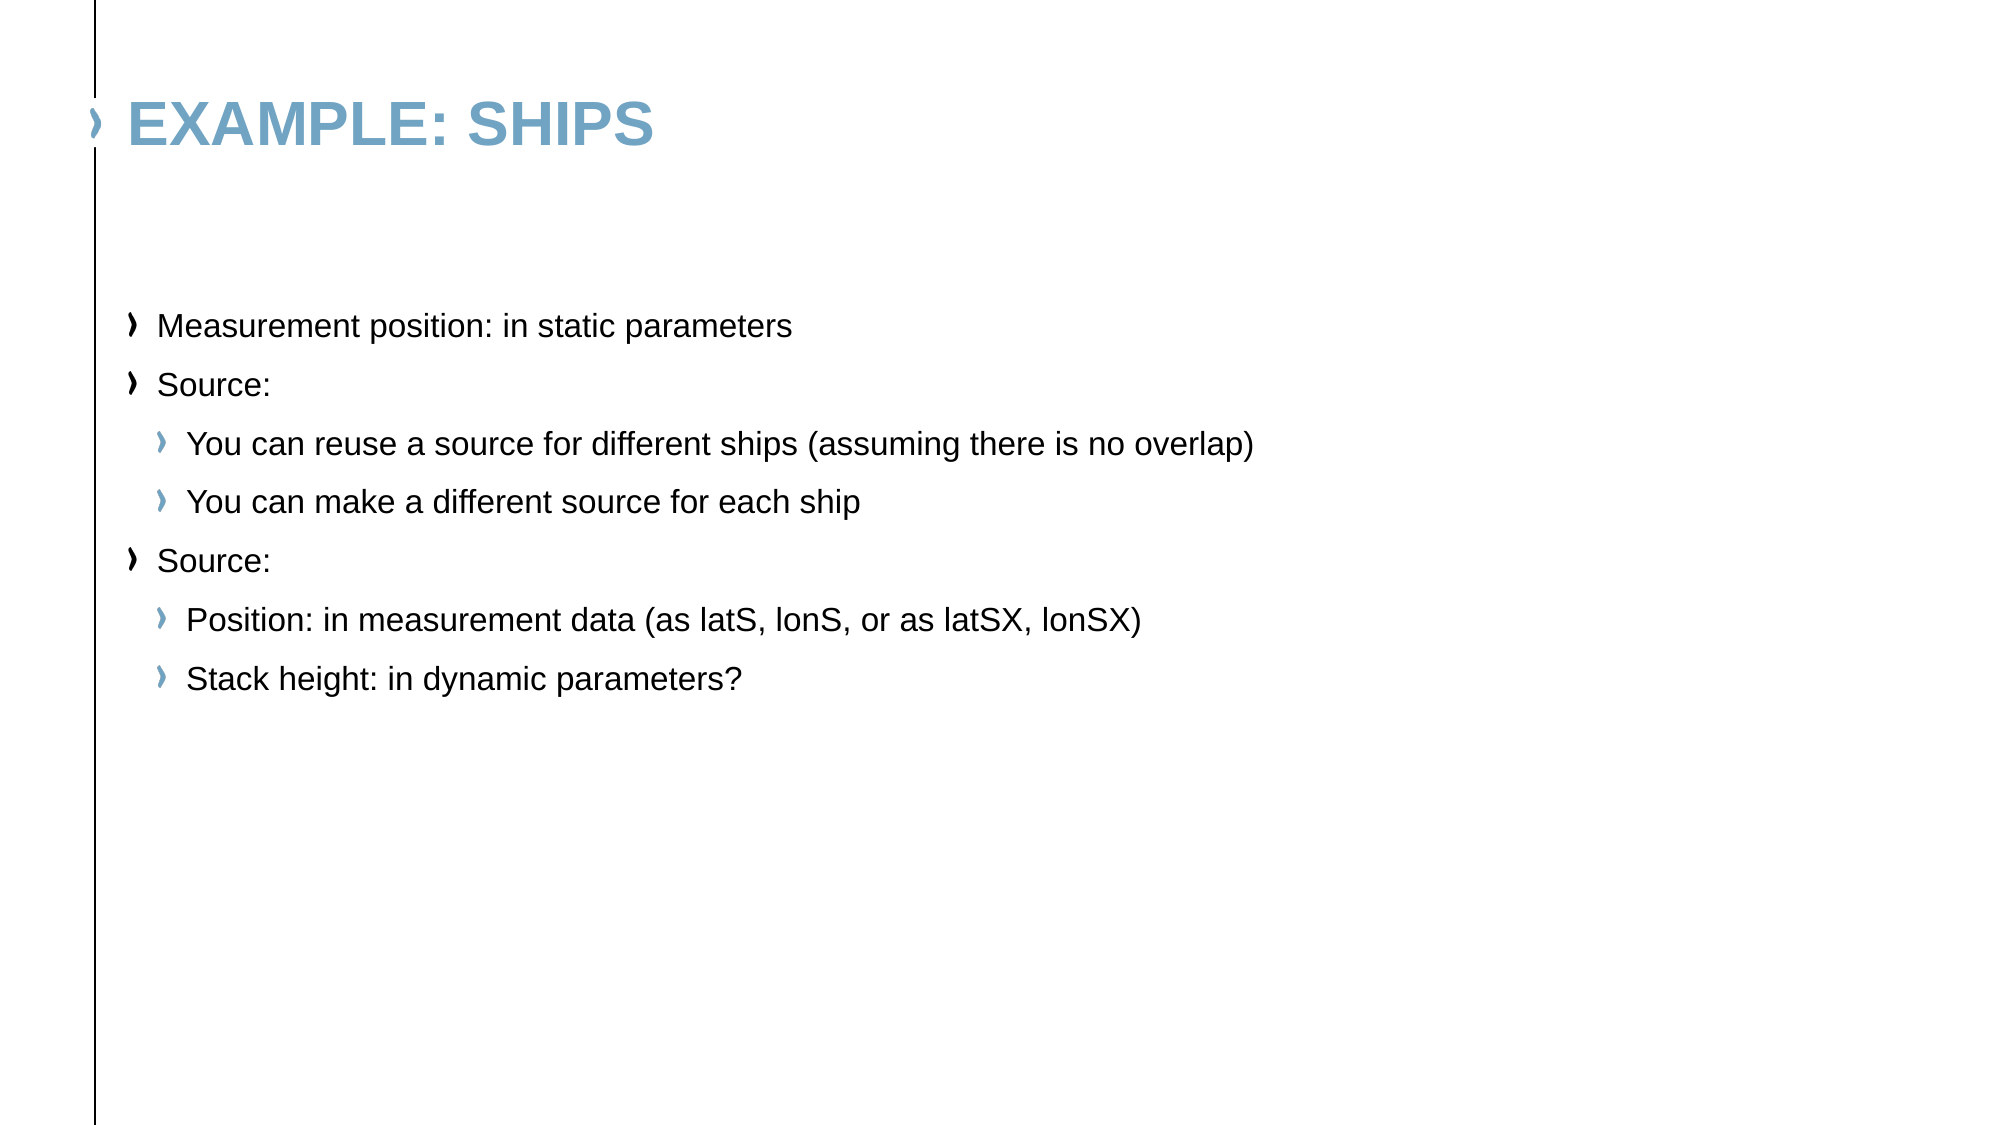

# Example: ships

Measurement position: in static parameters
Source:
You can reuse a source for different ships (assuming there is no overlap)
You can make a different source for each ship
Source:
Position: in measurement data (as latS, lonS, or as latSX, lonSX)
Stack height: in dynamic parameters?